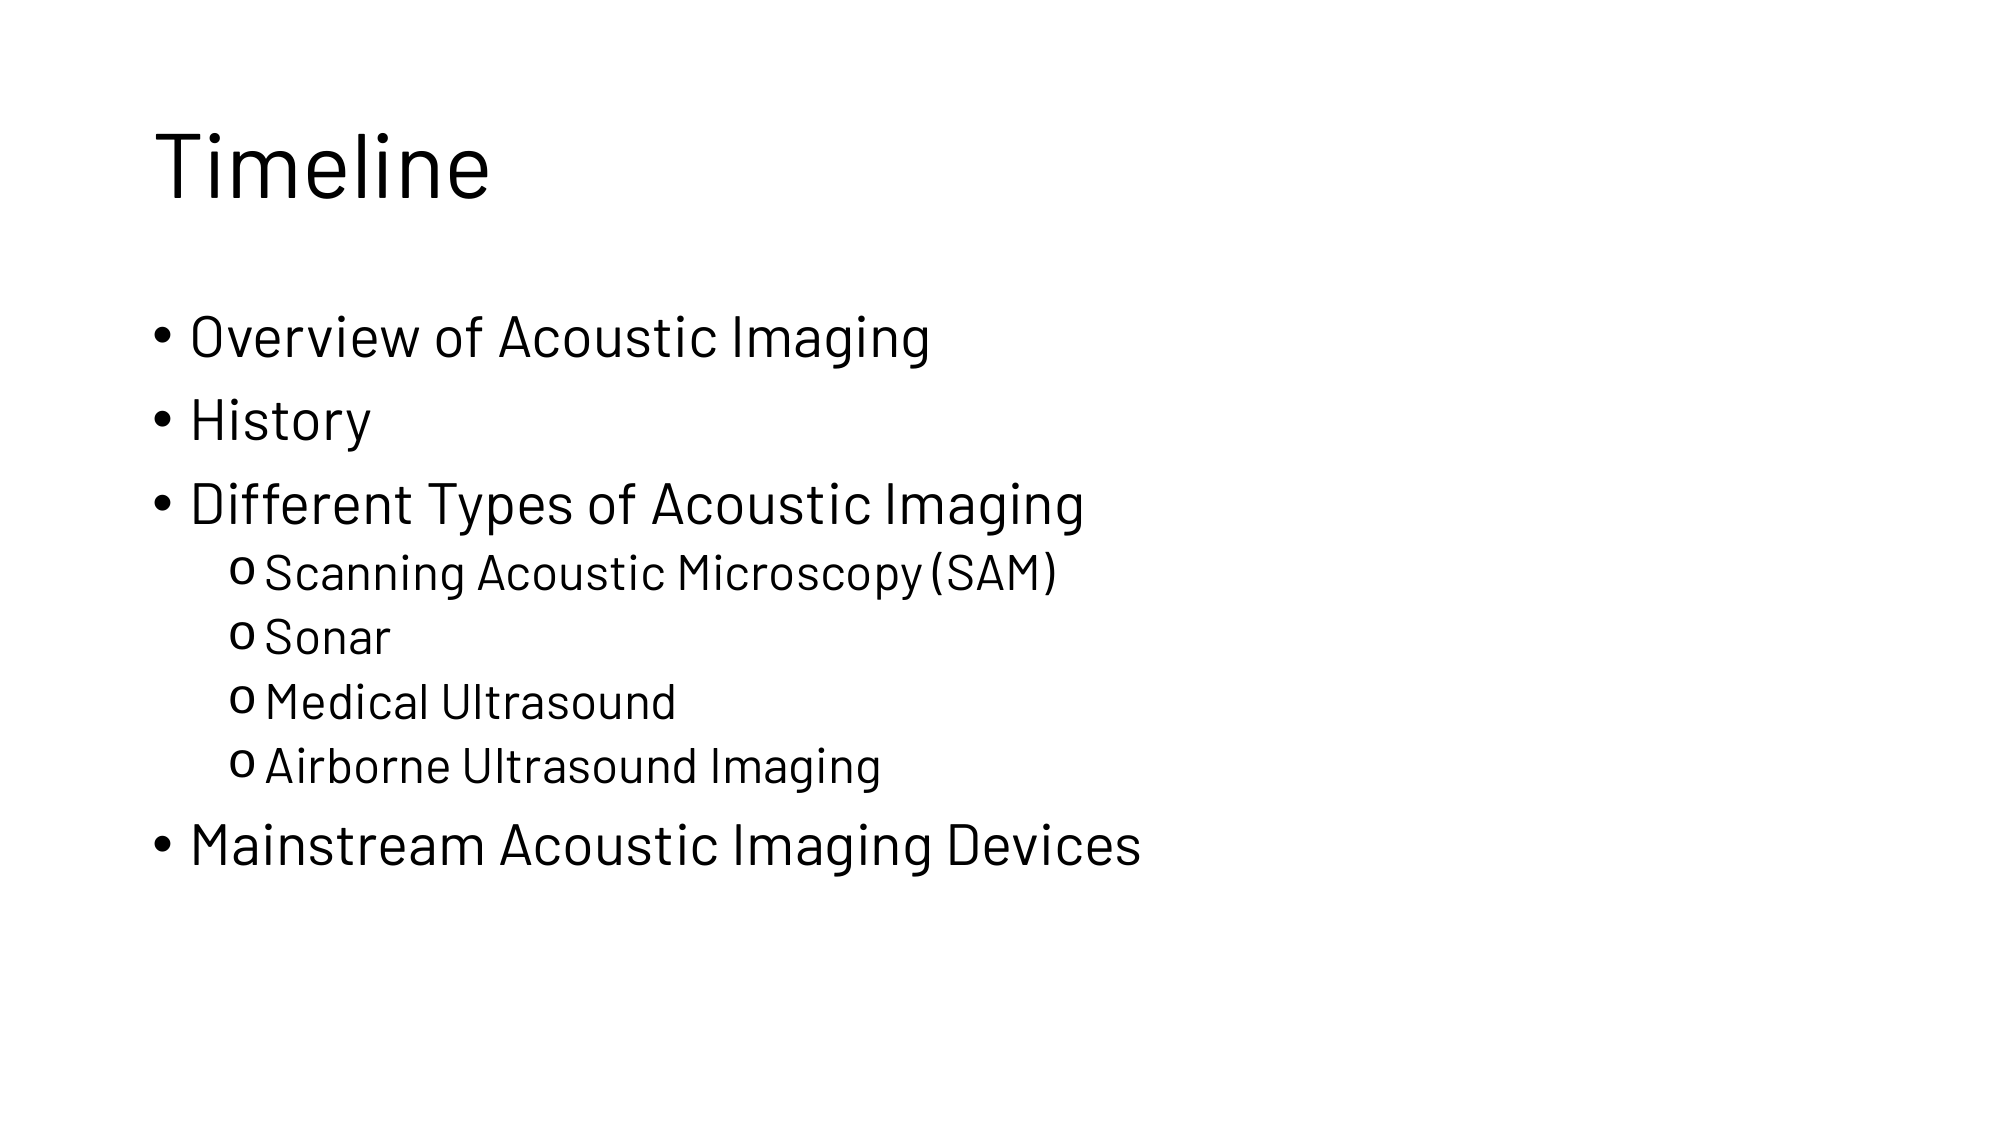

# Timeline
Overview of Acoustic Imaging
History
Different Types of Acoustic Imaging
Scanning Acoustic Microscopy (SAM)
Sonar
Medical Ultrasound
Airborne Ultrasound Imaging
Mainstream Acoustic Imaging Devices